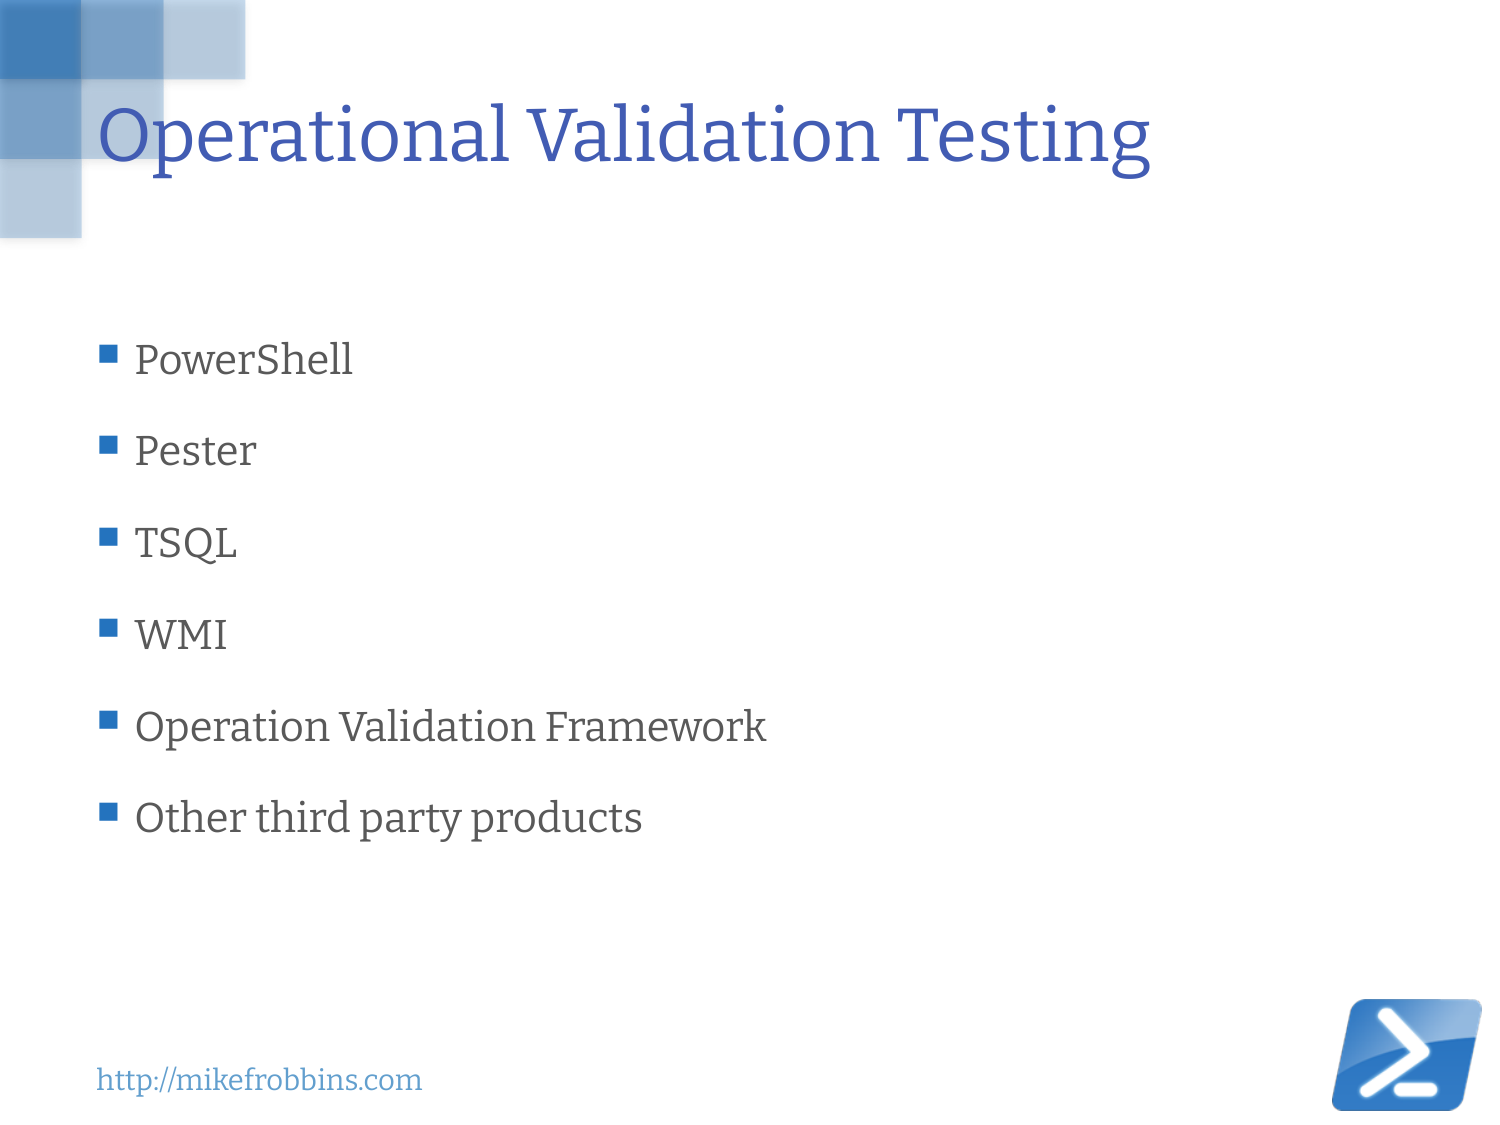

# Operational Validation Testing
PowerShell
Pester
TSQL
WMI
Operation Validation Framework
Other third party products